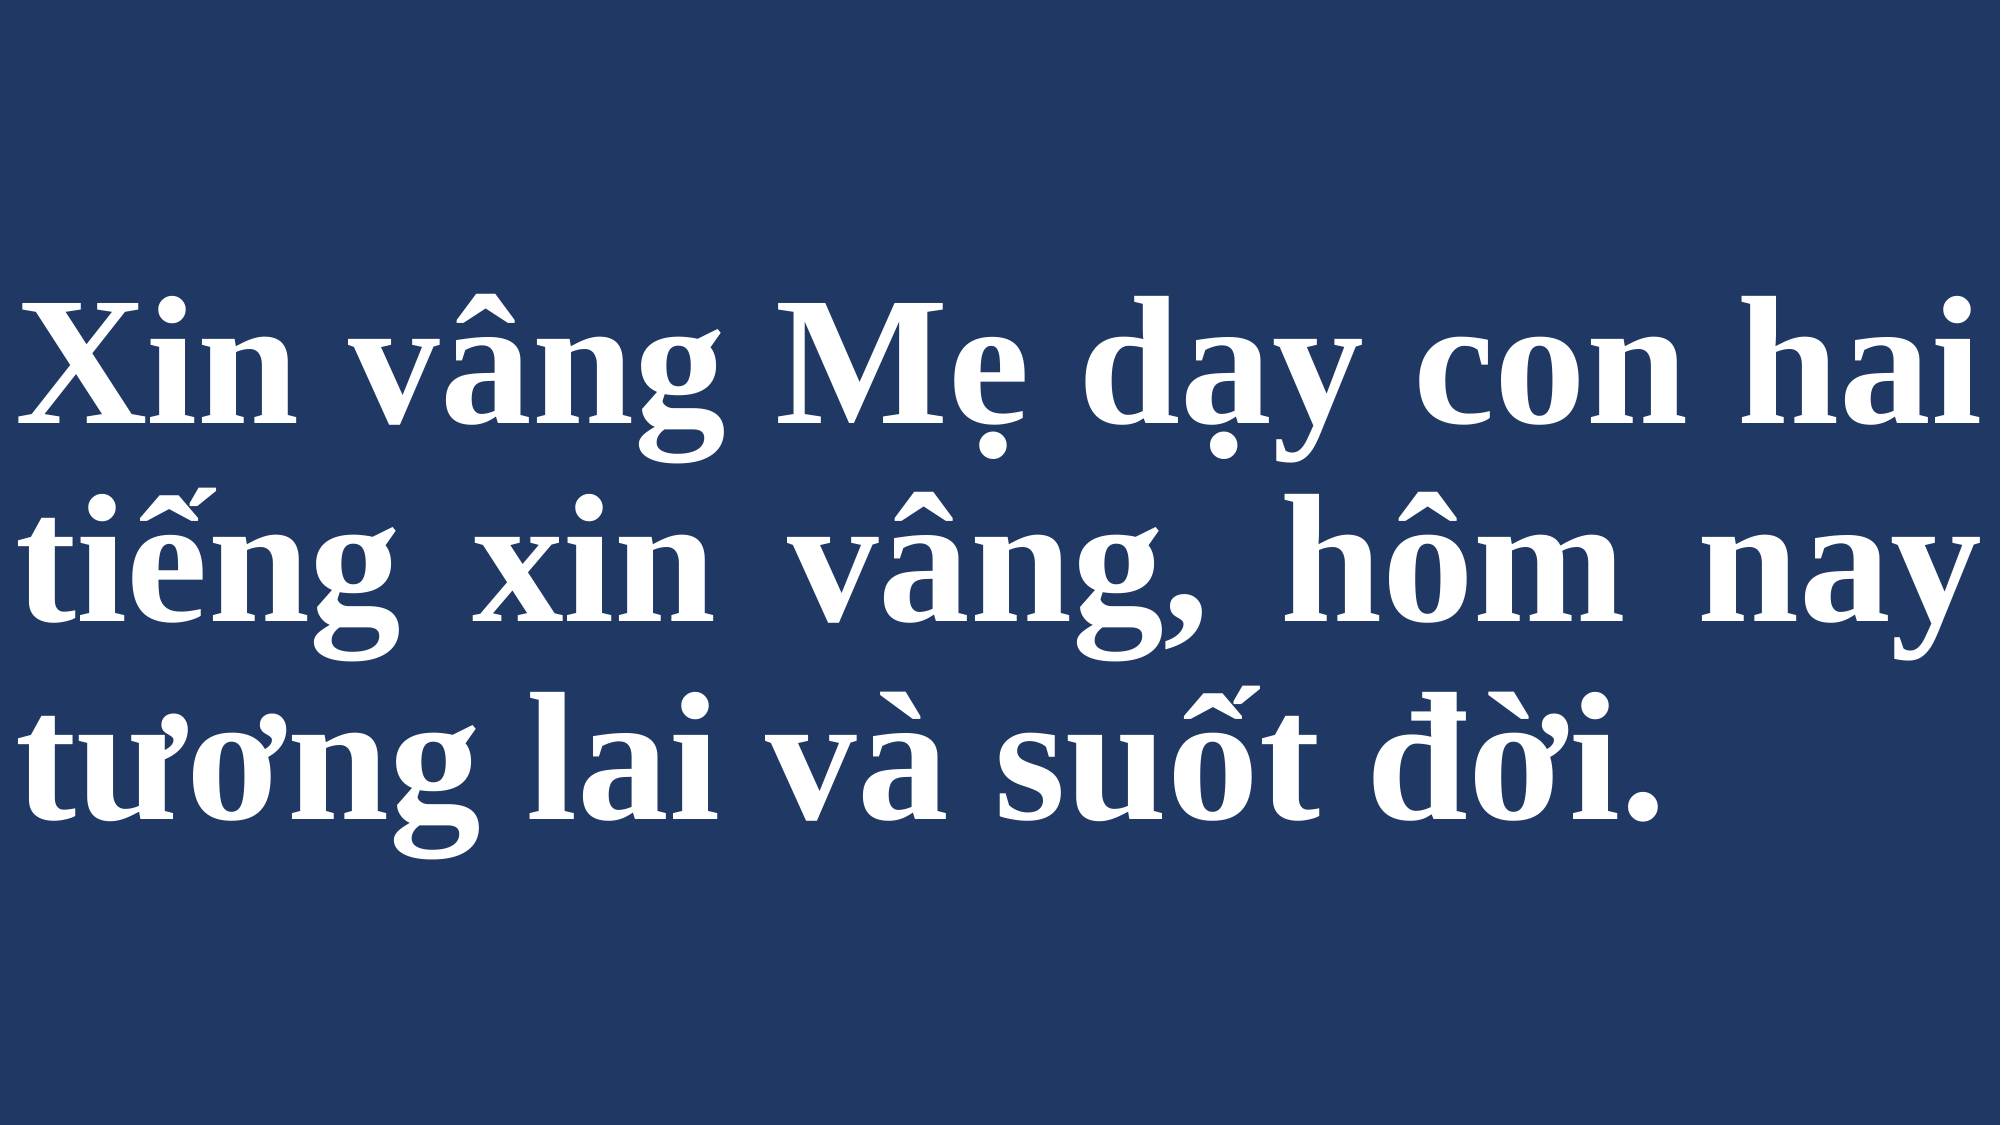

# Xin vâng Mẹ dạy con hai tiếng xin vâng, hôm nay tương lai và suốt đời.